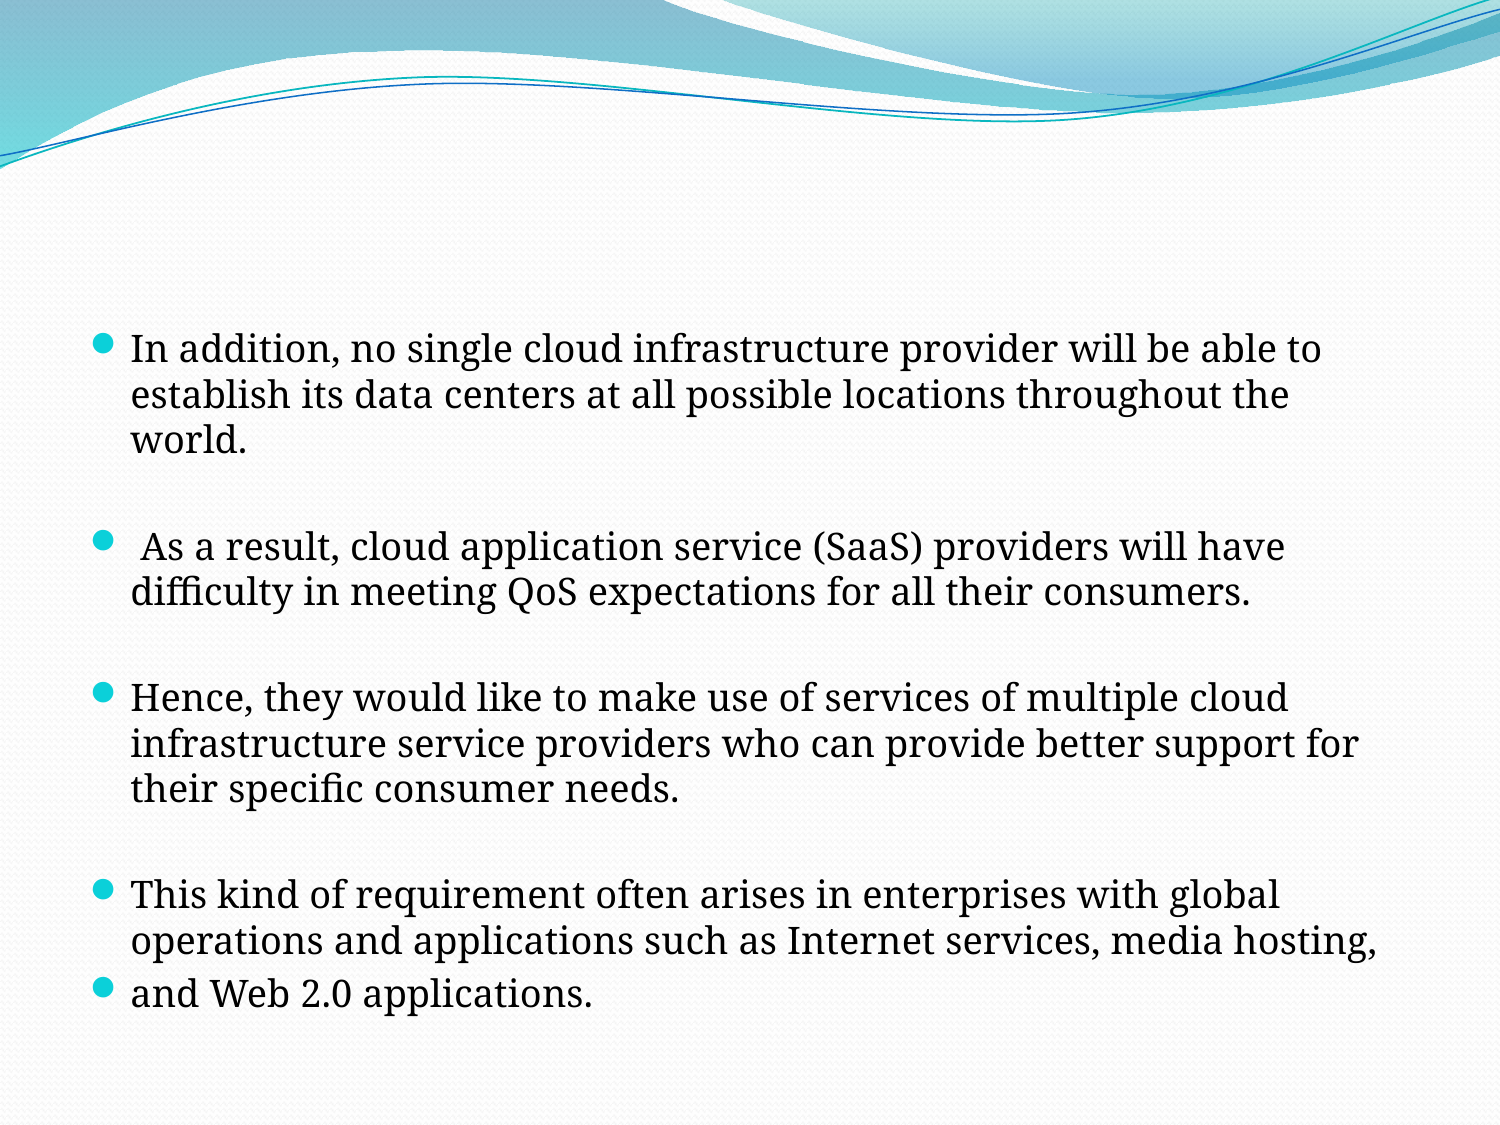

#
In addition, no single cloud infrastructure provider will be able to establish its data centers at all possible locations throughout the world.

 As a result, cloud application service (SaaS) providers will have difficulty in meeting QoS expectations for all their consumers.

Hence, they would like to make use of services of multiple cloud infrastructure service providers who can provide better support for their specific consumer needs.

This kind of requirement often arises in enterprises with global operations and applications such as Internet services, media hosting,
and Web 2.0 applications.